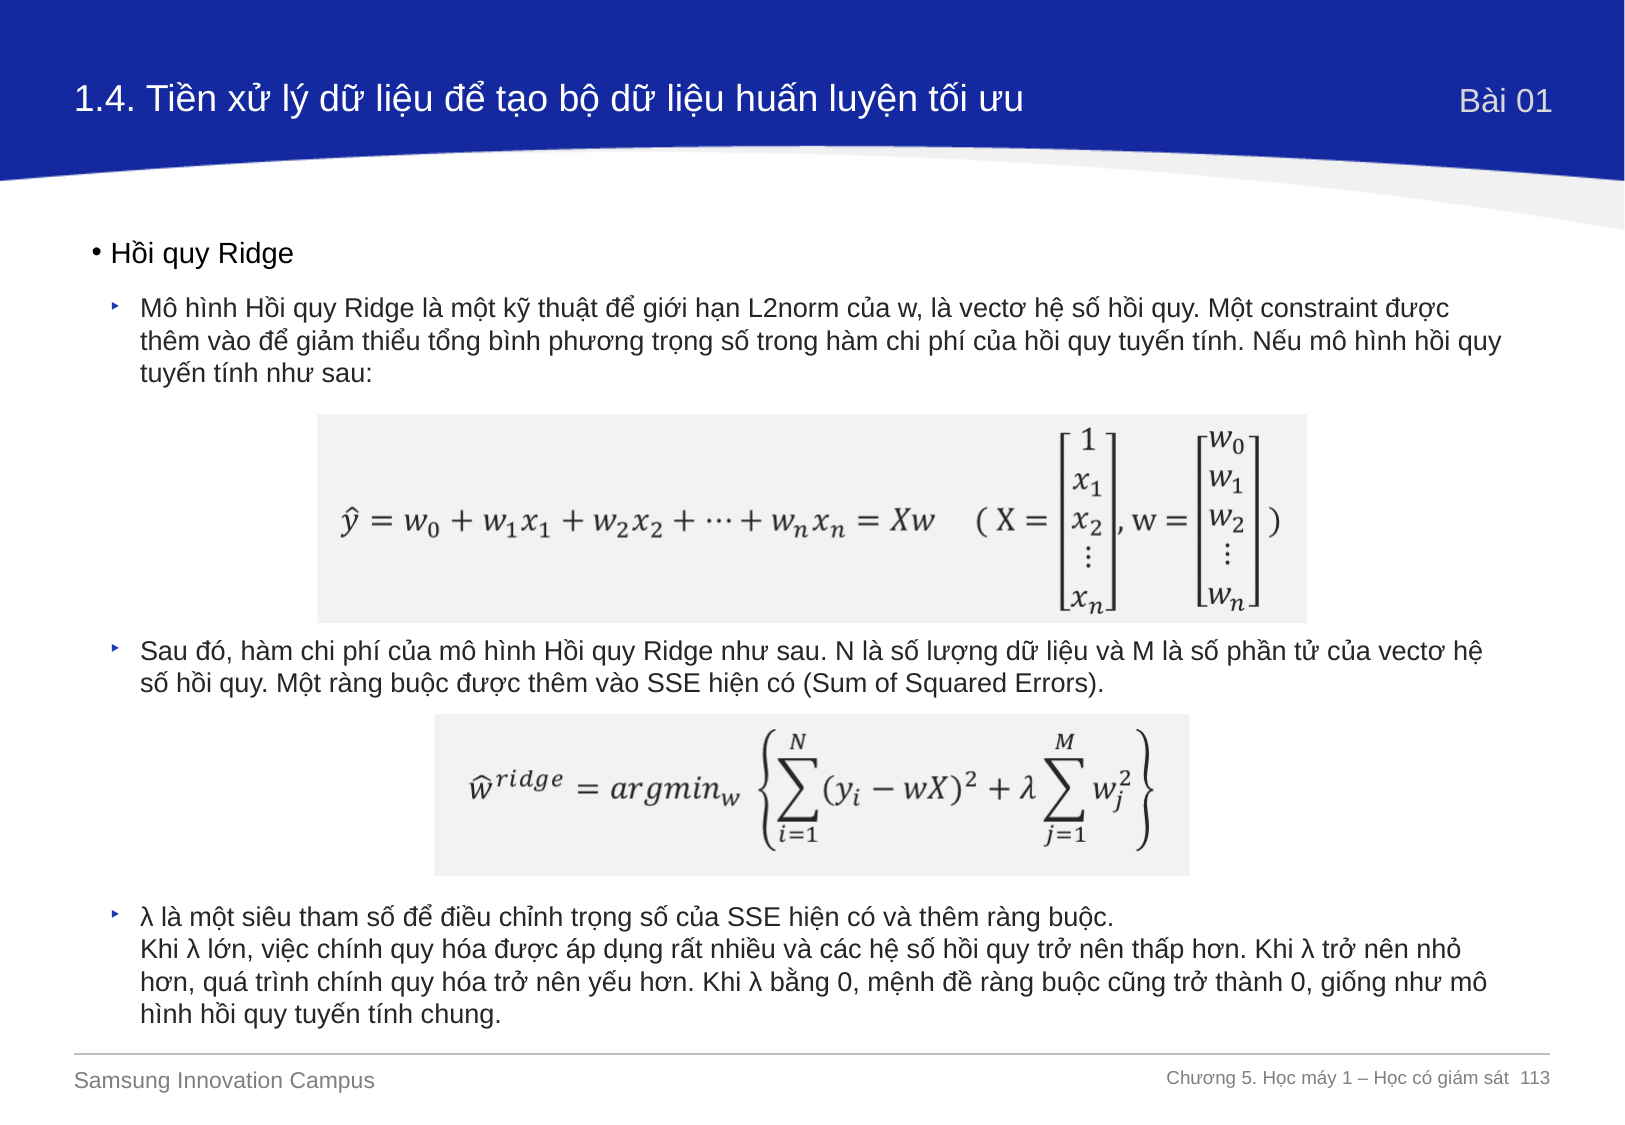

1.4. Tiền xử lý dữ liệu để tạo bộ dữ liệu huấn luyện tối ưu
Bài 01
Hồi quy Ridge
Mô hình Hồi quy Ridge là một kỹ thuật để giới hạn L2norm của w, là vectơ hệ số hồi quy. Một constraint được thêm vào để giảm thiểu tổng bình phương trọng số trong hàm chi phí của hồi quy tuyến tính. Nếu mô hình hồi quy tuyến tính như sau:

Sau đó, hàm chi phí của mô hình Hồi quy Ridge như sau. N là số lượng dữ liệu và M là số phần tử của vectơ hệ số hồi quy. Một ràng buộc được thêm vào SSE hiện có (Sum of Squared Errors).

λ là một siêu tham số để điều chỉnh trọng số của SSE hiện có và thêm ràng buộc.
Khi λ lớn, việc chính quy hóa được áp dụng rất nhiều và các hệ số hồi quy trở nên thấp hơn. Khi λ trở nên nhỏ hơn, quá trình chính quy hóa trở nên yếu hơn. Khi λ bằng 0, mệnh đề ràng buộc cũng trở thành 0, giống như mô hình hồi quy tuyến tính chung.